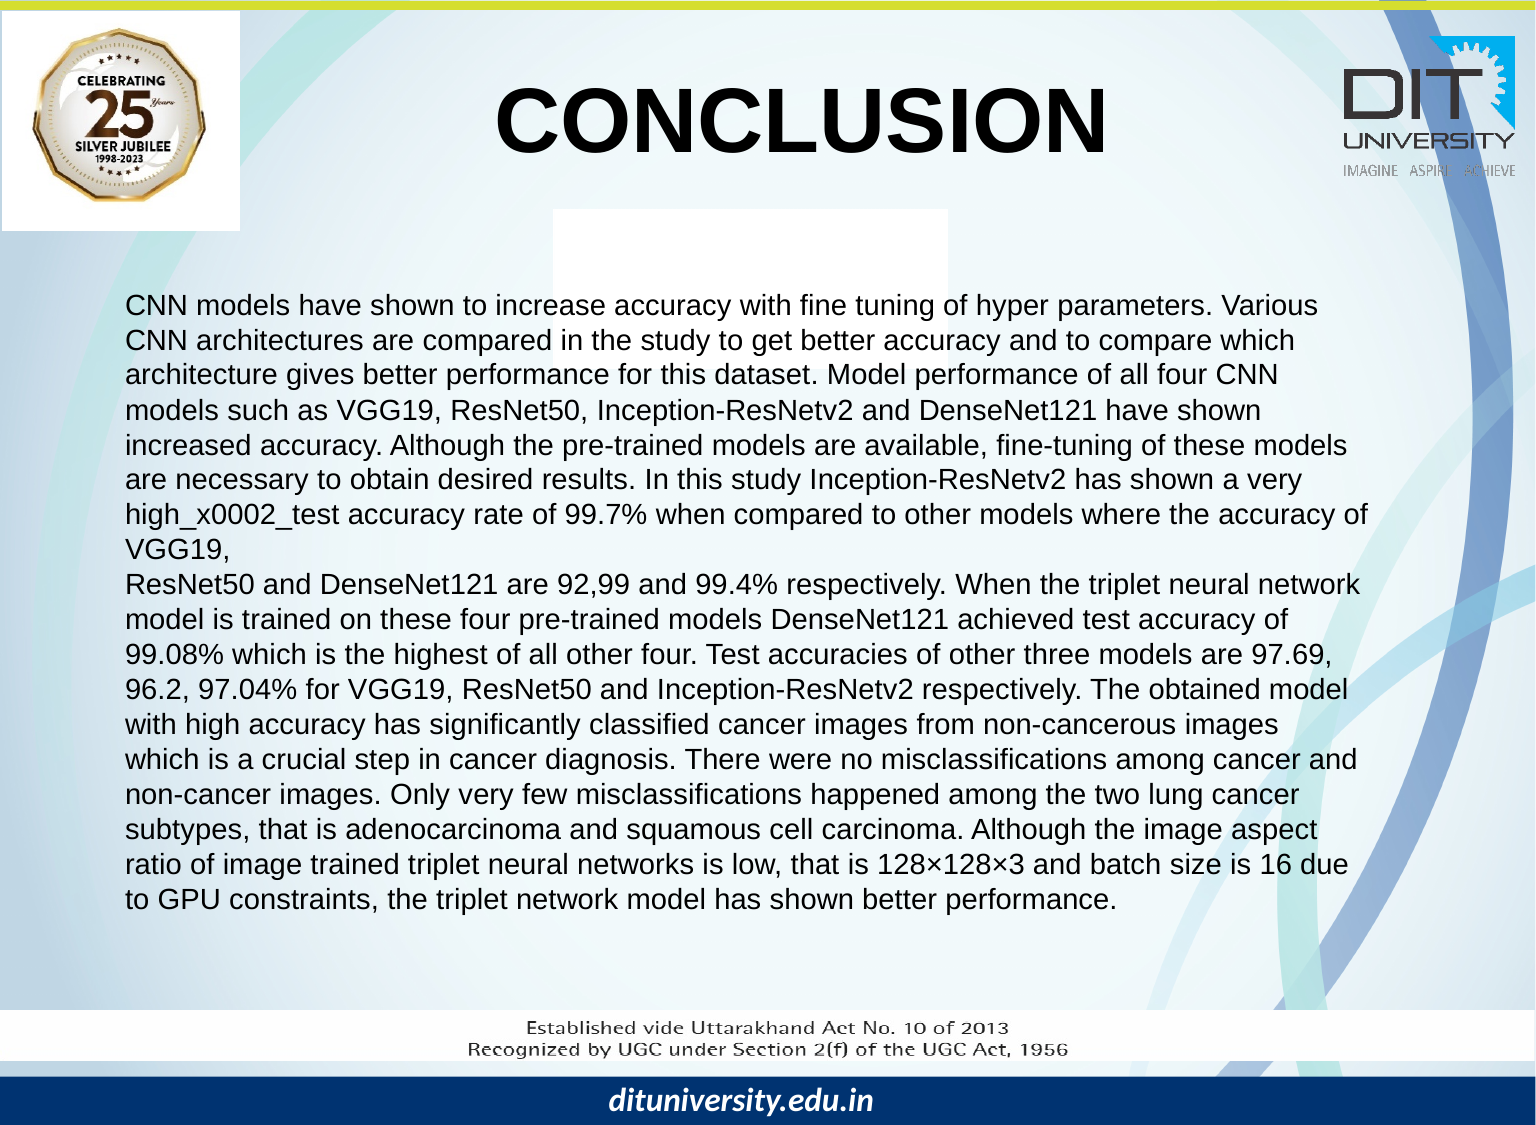

# CONCLUSION
CNN models have shown to increase accuracy with fine tuning of hyper parameters. Various
CNN architectures are compared in the study to get better accuracy and to compare which
architecture gives better performance for this dataset. Model performance of all four CNN
models such as VGG19, ResNet50, Inception-ResNetv2 and DenseNet121 have shown
increased accuracy. Although the pre-trained models are available, fine-tuning of these models
are necessary to obtain desired results. In this study Inception-ResNetv2 has shown a very high_x0002_test accuracy rate of 99.7% when compared to other models where the accuracy of VGG19,
ResNet50 and DenseNet121 are 92,99 and 99.4% respectively. When the triplet neural network
model is trained on these four pre-trained models DenseNet121 achieved test accuracy of
99.08% which is the highest of all other four. Test accuracies of other three models are 97.69,
96.2, 97.04% for VGG19, ResNet50 and Inception-ResNetv2 respectively. The obtained model
with high accuracy has significantly classified cancer images from non-cancerous images
which is a crucial step in cancer diagnosis. There were no misclassifications among cancer and
non-cancer images. Only very few misclassifications happened among the two lung cancer
subtypes, that is adenocarcinoma and squamous cell carcinoma. Although the image aspect
ratio of image trained triplet neural networks is low, that is 128×128×3 and batch size is 16 due
to GPU constraints, the triplet network model has shown better performance.

23